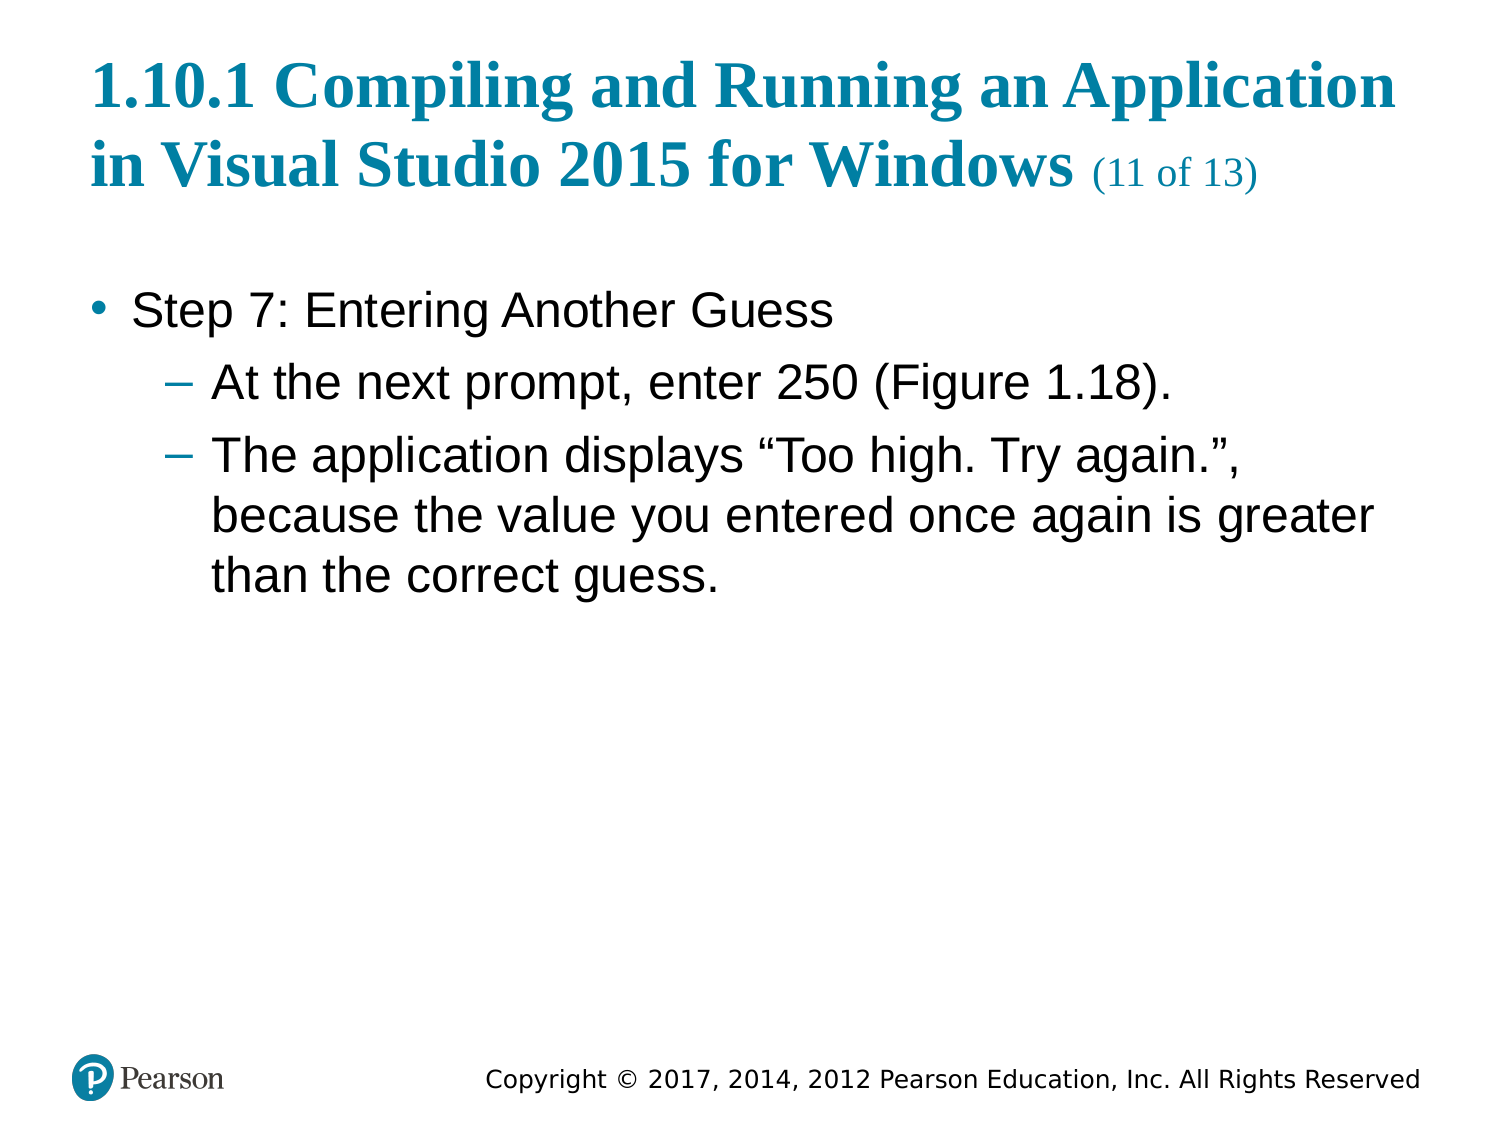

# 1.10.1 Compiling and Running an Application in Visual Studio 2015 for Windows (11 of 13)
Step 7: Entering Another Guess
At the next prompt, enter 250 (Figure 1.18).
The application displays “Too high. Try again.”, because the value you entered once again is greater than the correct guess.